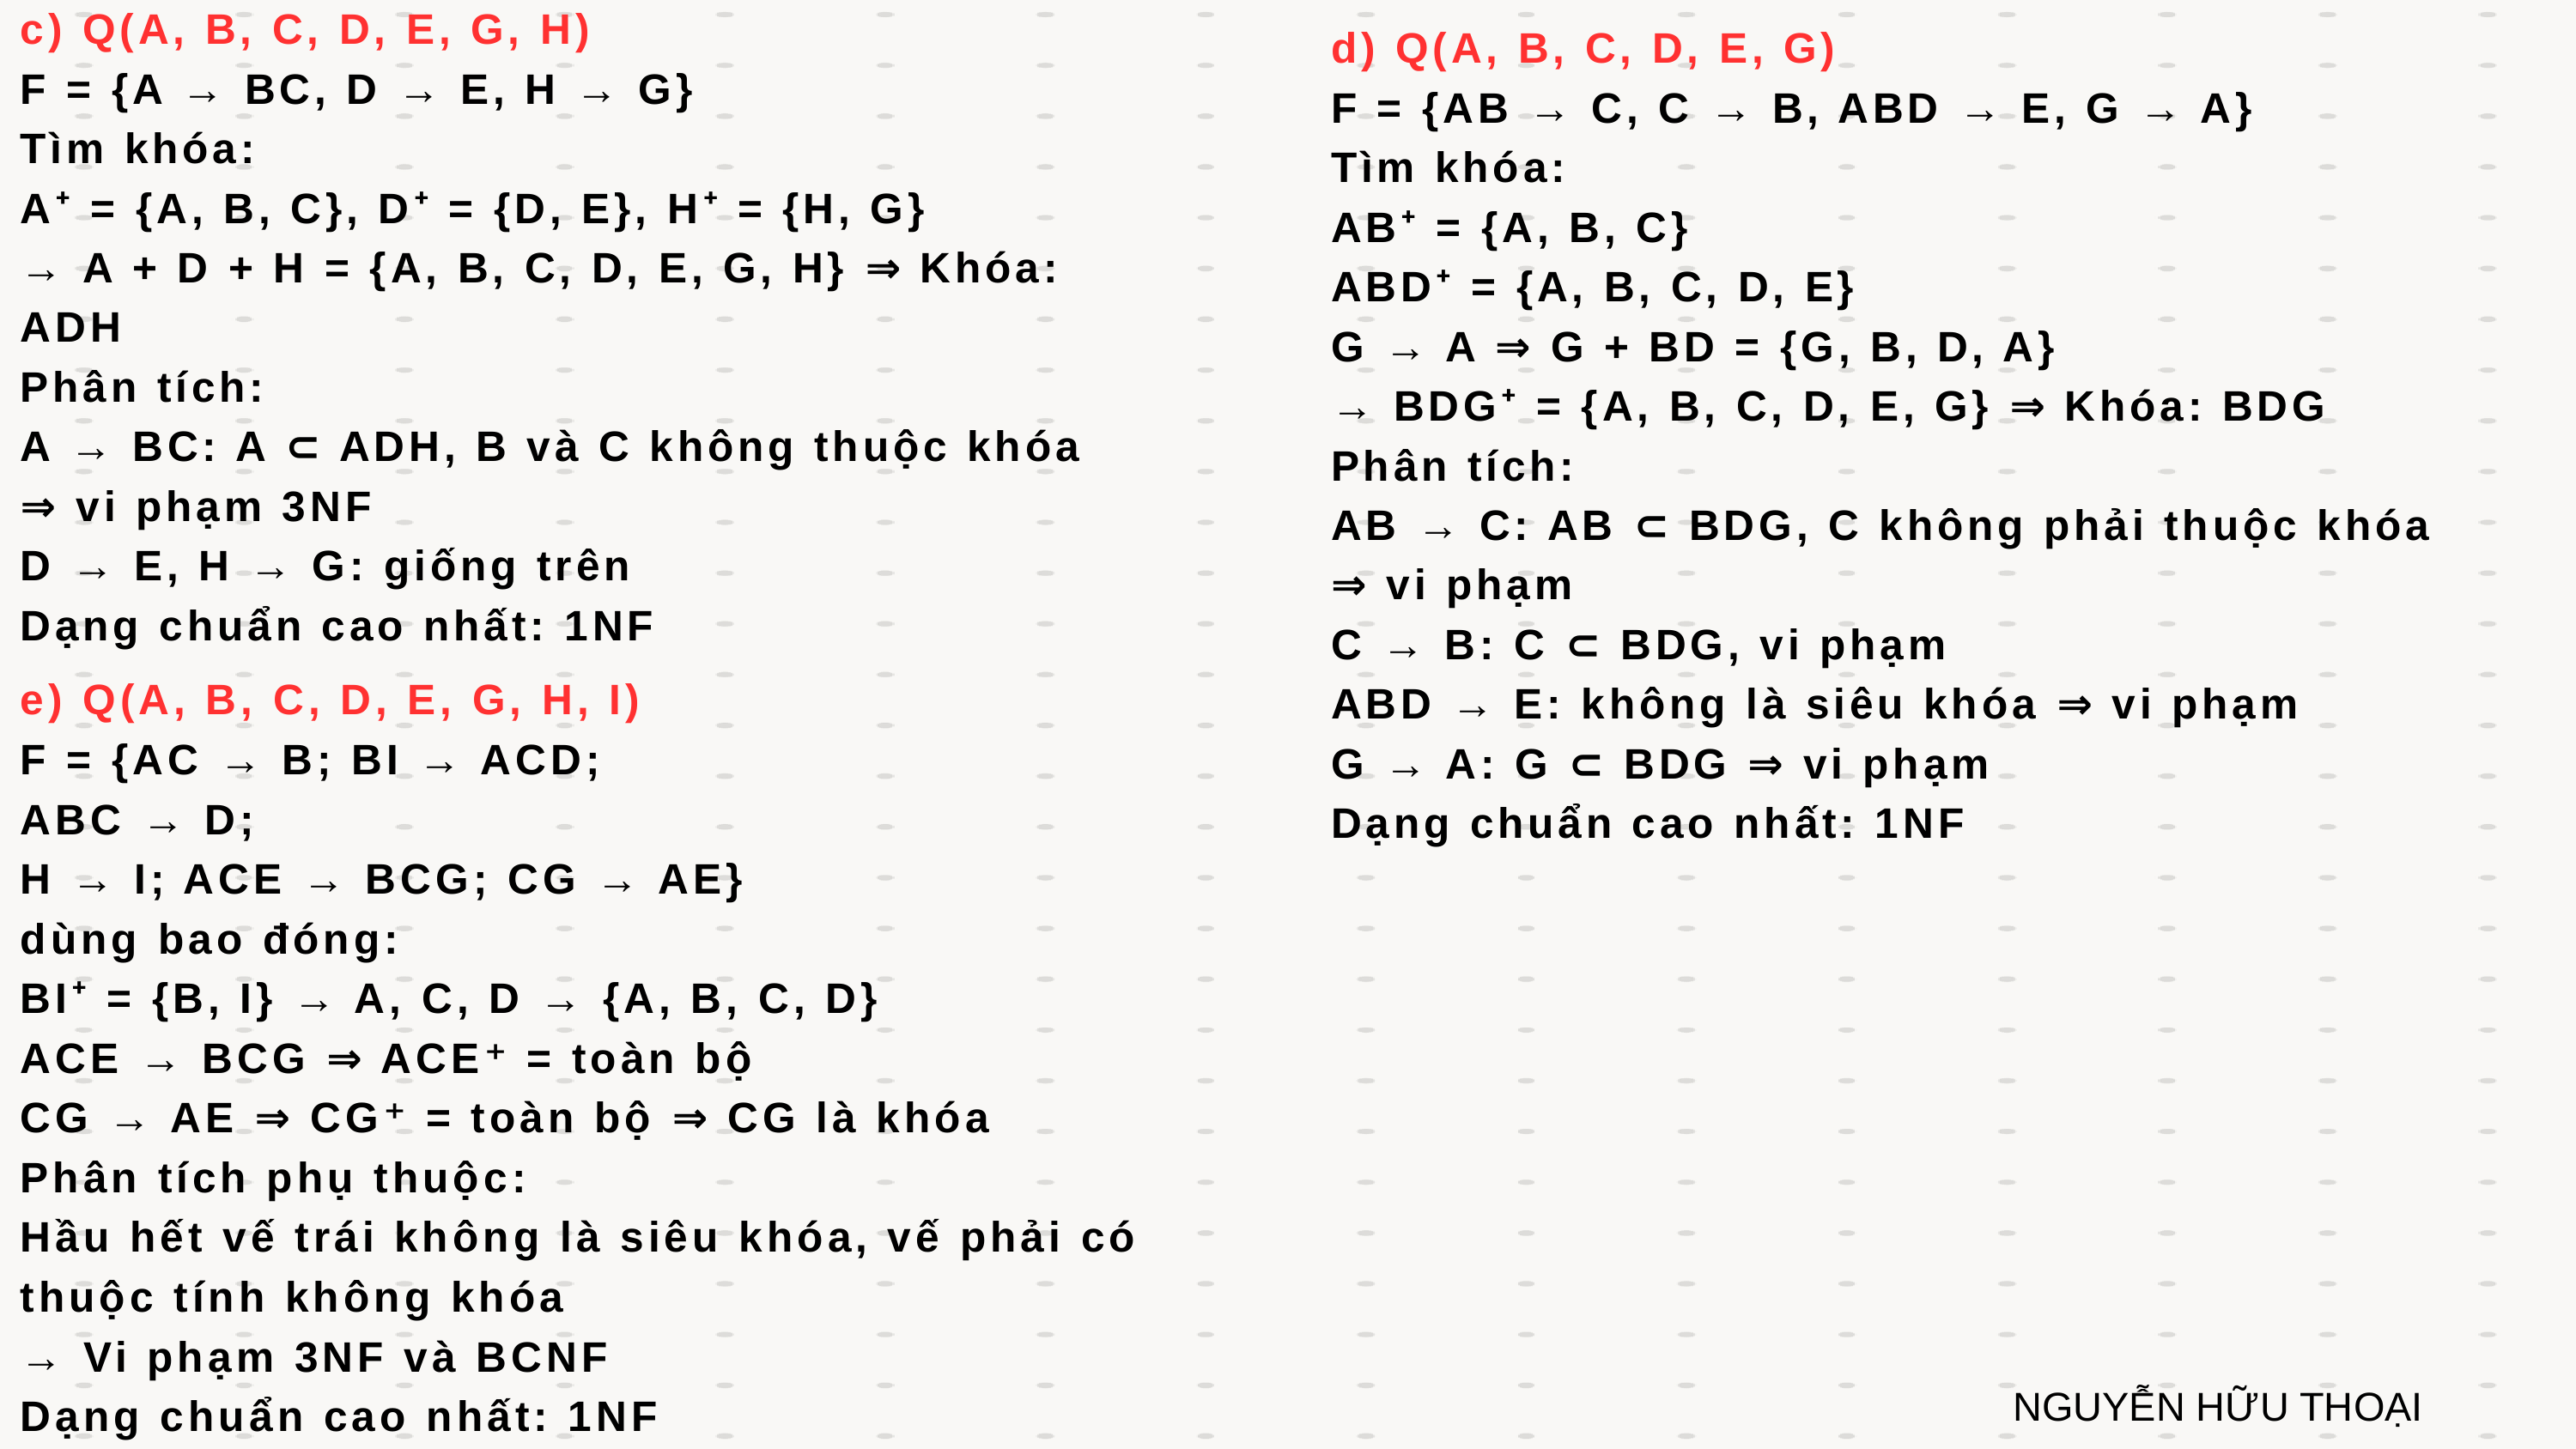

c) Q(A, B, C, D, E, G, H)
F = {A → BC, D → E, H → G}
Tìm khóa:
A⁺ = {A, B, C}, D⁺ = {D, E}, H⁺ = {H, G}
→ A + D + H = {A, B, C, D, E, G, H} ⇒ Khóa: ADH
Phân tích:
A → BC: A ⊂ ADH, B và C không thuộc khóa
⇒ vi phạm 3NF
D → E, H → G: giống trên
Dạng chuẩn cao nhất: 1NF
d) Q(A, B, C, D, E, G)
F = {AB → C, C → B, ABD → E, G → A}
Tìm khóa:
AB⁺ = {A, B, C}
ABD⁺ = {A, B, C, D, E}
G → A ⇒ G + BD = {G, B, D, A}
→ BDG⁺ = {A, B, C, D, E, G} ⇒ Khóa: BDG
Phân tích:
AB → C: AB ⊂ BDG, C không phải thuộc khóa
⇒ vi phạm
C → B: C ⊂ BDG, vi phạm
ABD → E: không là siêu khóa ⇒ vi phạm
G → A: G ⊂ BDG ⇒ vi phạm
Dạng chuẩn cao nhất: 1NF
e) Q(A, B, C, D, E, G, H, I)
F = {AC → B; BI → ACD;
ABC → D;
H → I; ACE → BCG; CG → AE}
dùng bao đóng:
BI⁺ = {B, I} → A, C, D → {A, B, C, D}
ACE → BCG ⇒ ACE⁺ = toàn bộ
CG → AE ⇒ CG⁺ = toàn bộ ⇒ CG là khóa
Phân tích phụ thuộc:
Hầu hết vế trái không là siêu khóa, vế phải có
thuộc tính không khóa
→ Vi phạm 3NF và BCNF
Dạng chuẩn cao nhất: 1NF

NGUYỄN HỮU THOẠI